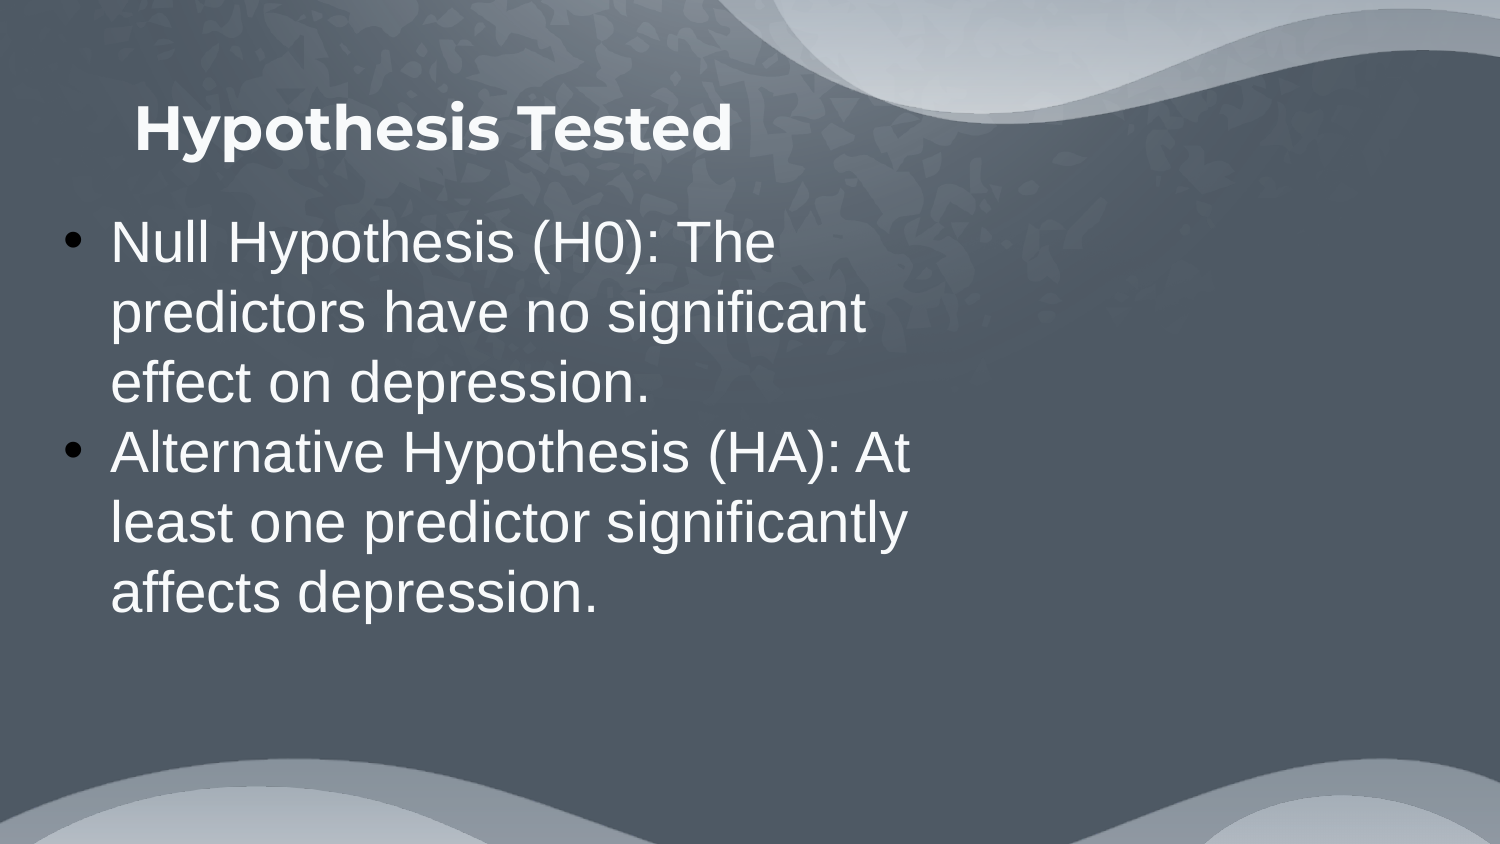

# Hypothesis Tested
Null Hypothesis (H0): The predictors have no significant effect on depression.
Alternative Hypothesis (HA): At least one predictor significantly affects depression.